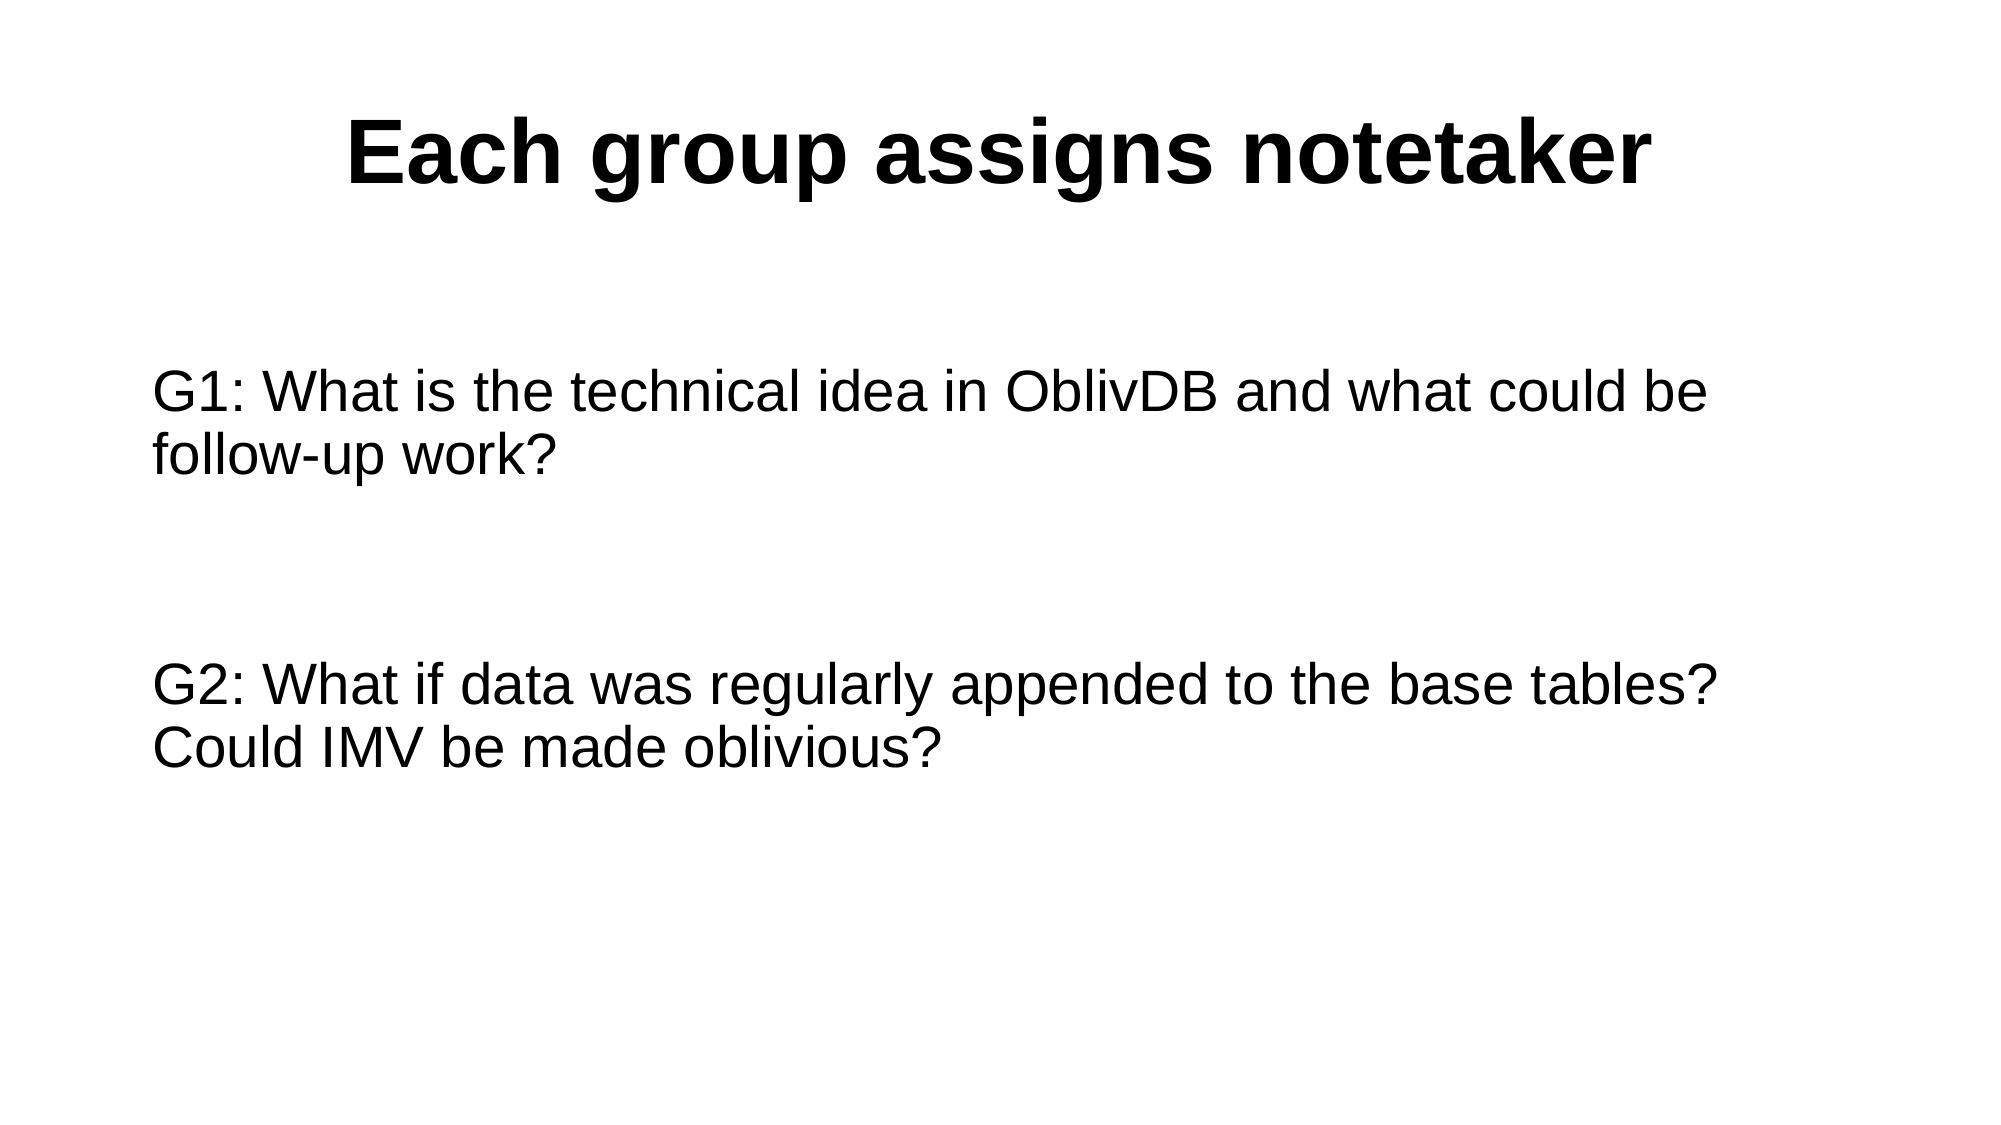

# Each group assigns notetaker

G1: What is the technical idea in OblivDB and what could be follow-up work?

G2: What if data was regularly appended to the base tables?  Could IMV be made oblivious?